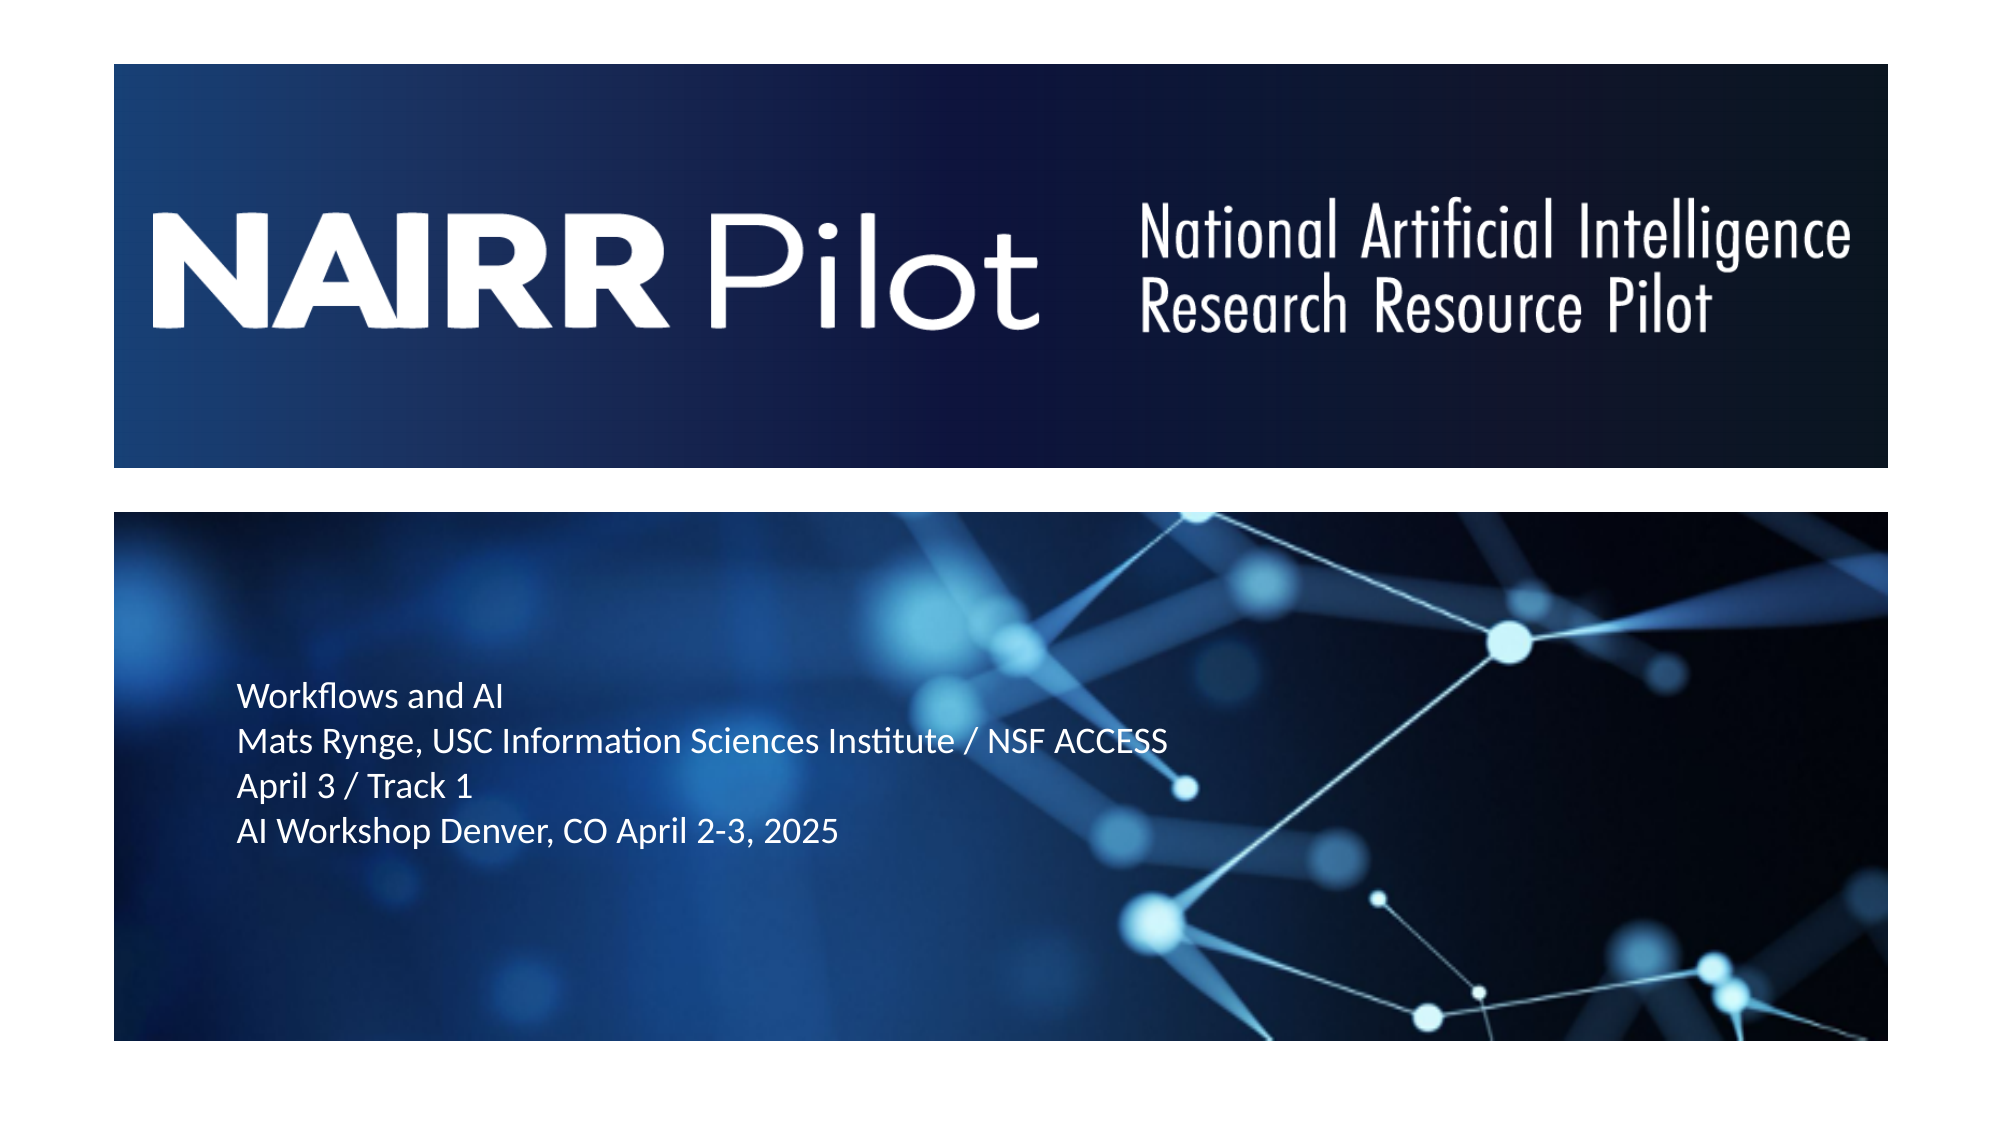

Workflows and AI
Mats Rynge, USC Information Sciences Institute / NSF ACCESS
April 3 / Track 1
AI Workshop Denver, CO April 2-3, 2025